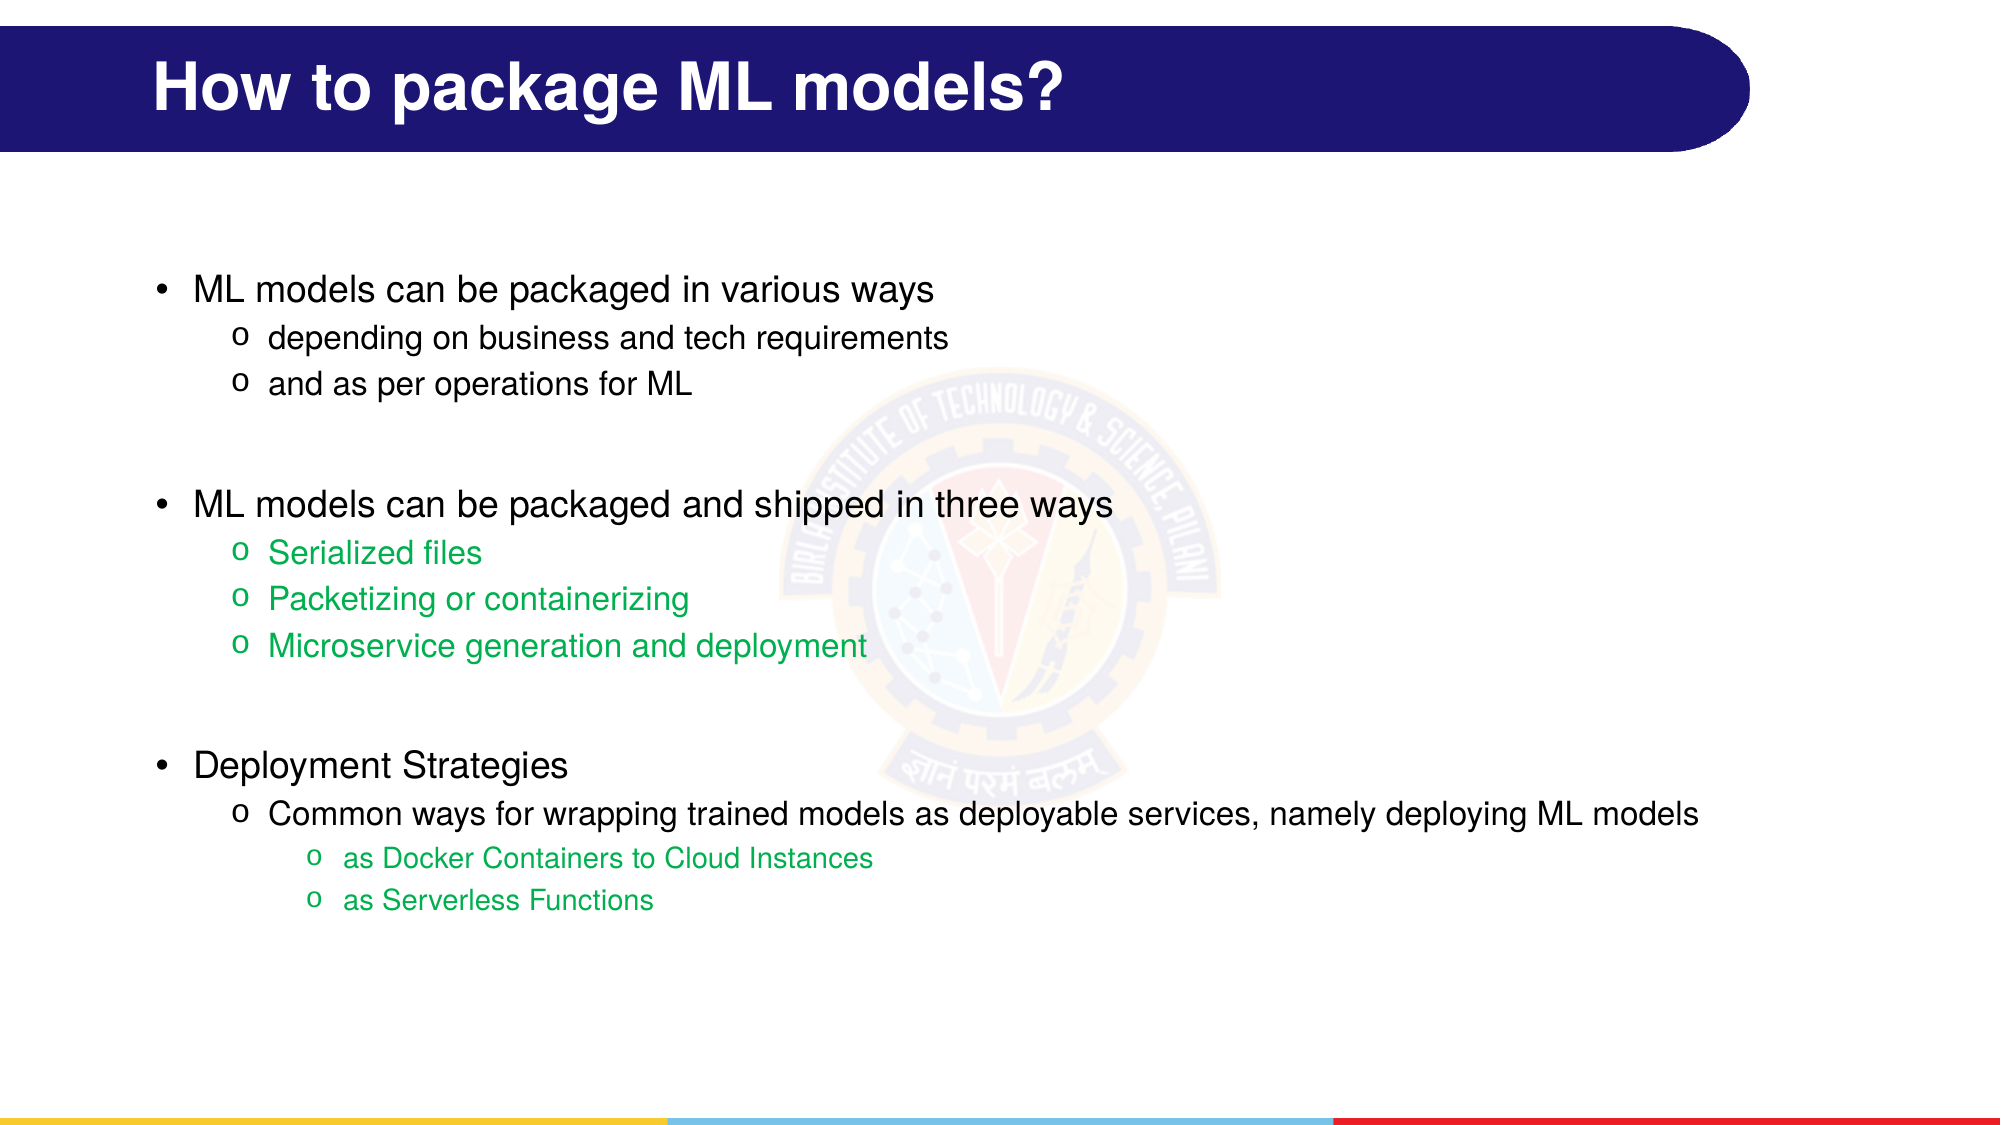

# How to package ML models?

ML models can be packaged in various ways
depending on business and tech requirements
and as per operations for ML

ML models can be packaged and shipped in three ways
Serialized files
Packetizing or containerizing
Microservice generation and deployment

Deployment Strategies
Common ways for wrapping trained models as deployable services, namely deploying ML models
as Docker Containers to Cloud Instances
as Serverless Functions